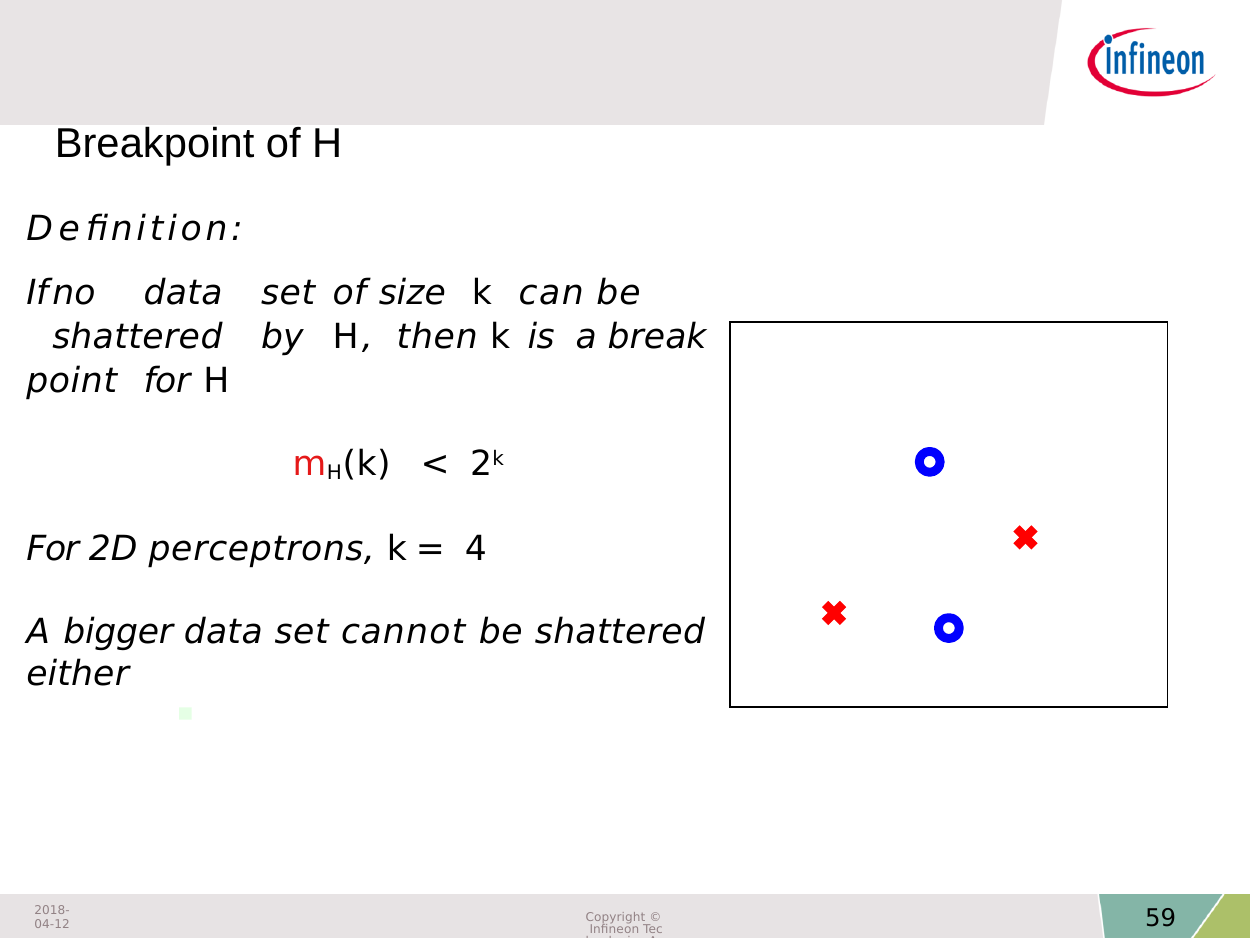

Breakpoint of H
Definition:
If	no	data	set	of	 size	k  can be	shattered	by	H,  then k  is  a break point	for H

mH(k)	<  2k

For 2D perceptrons, k = 4

A bigger data set cannot be shattered either

2018-04-12
Copyright © Infineon Technologies AG 2018. All rights reserved.
59